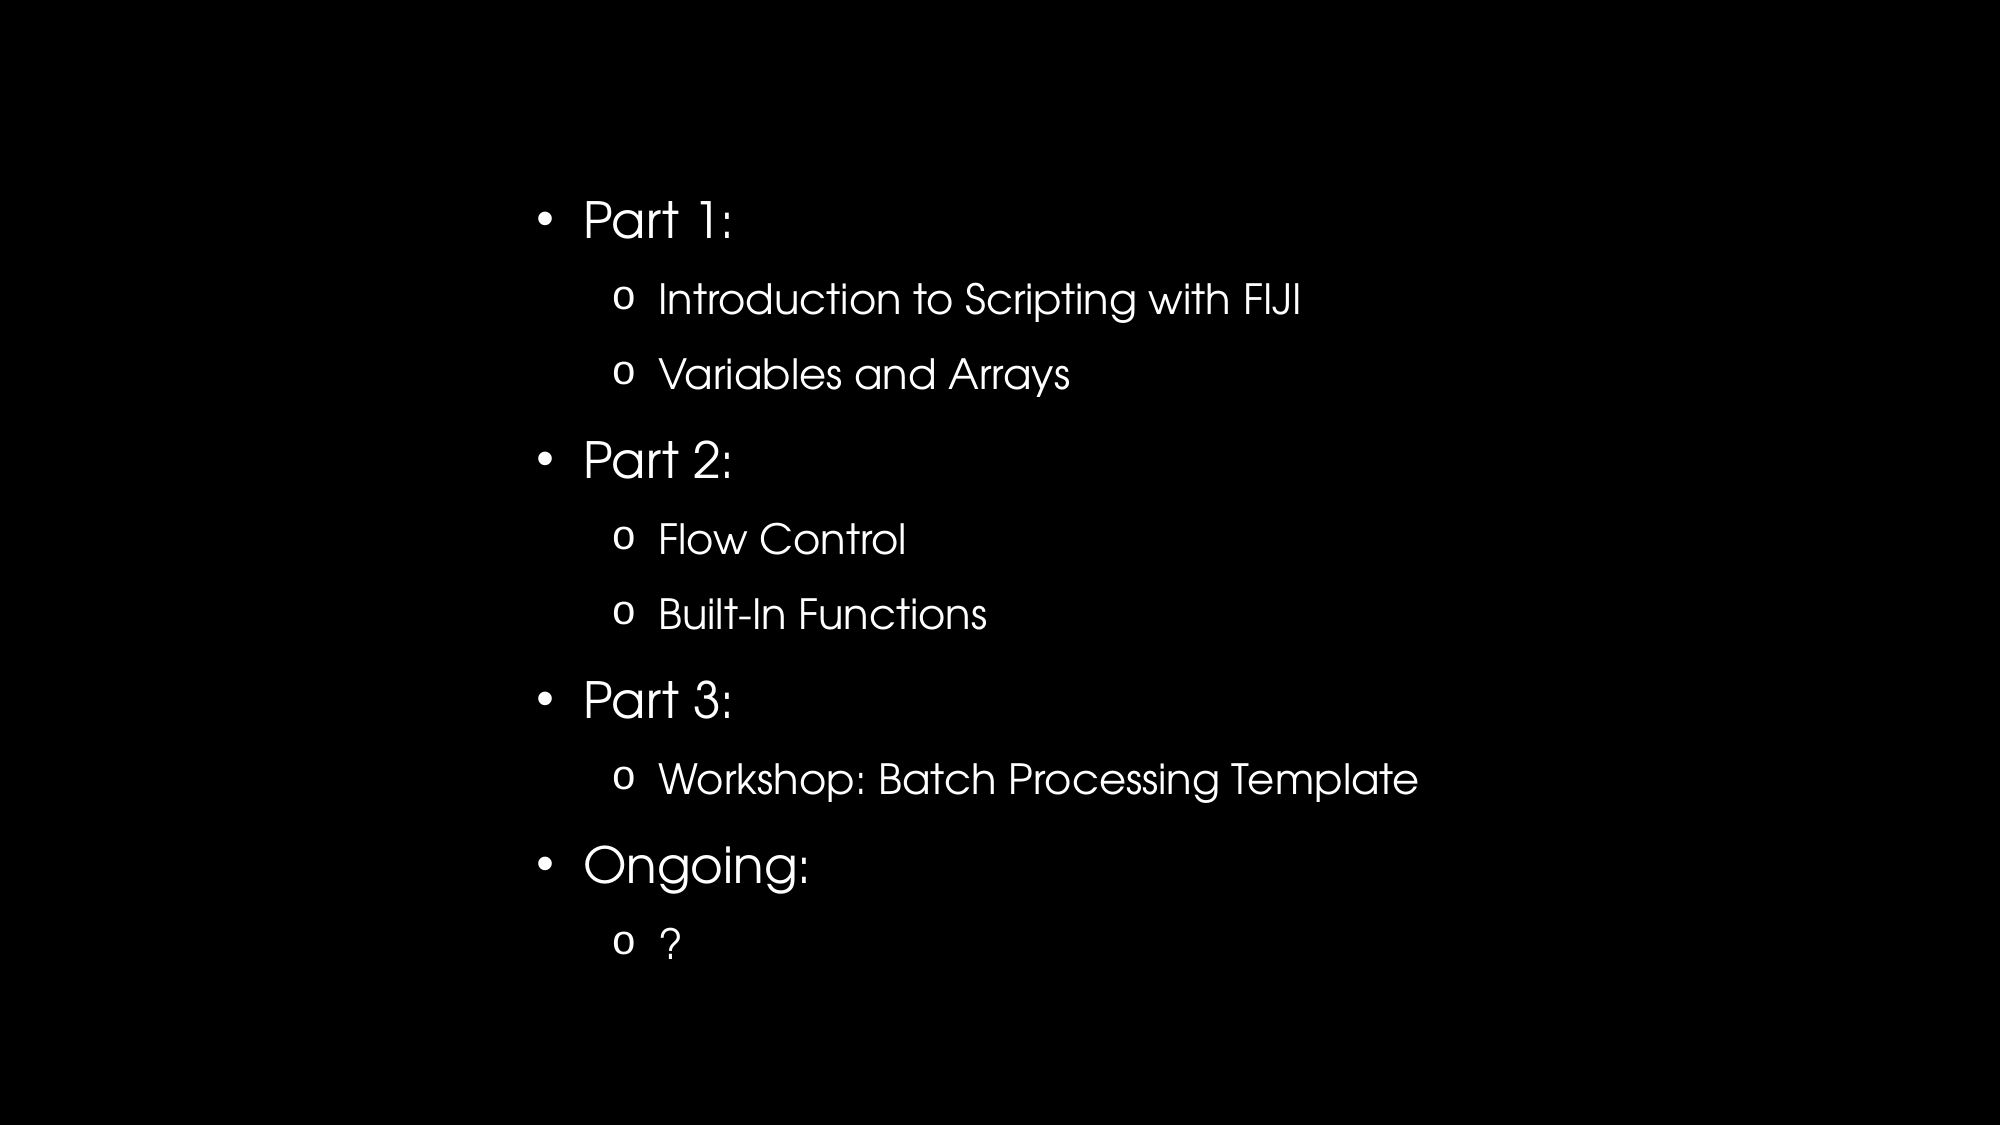

Part 1:
Introduction to Scripting with FIJI
Variables and Arrays
Part 2:
Flow Control
Built-In Functions
Part 3:
Workshop: Batch Processing Template
Ongoing:
?